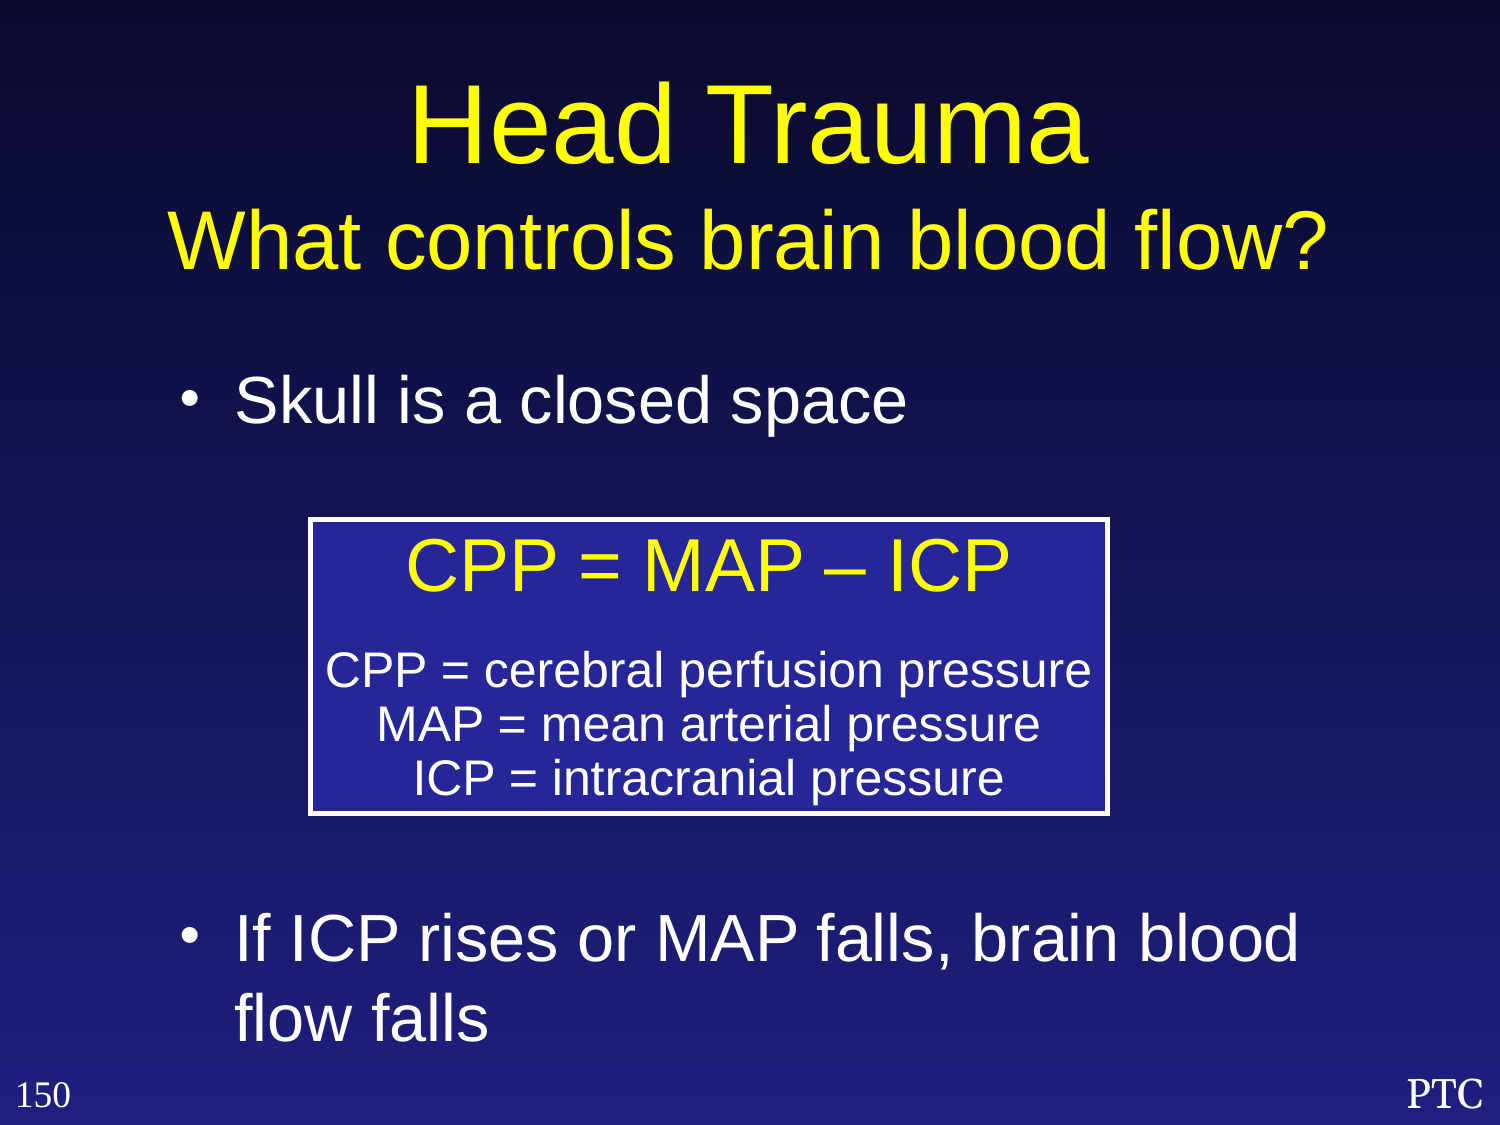

Head Trauma
What controls brain blood flow?
Skull is a closed space
CPP = MAP – ICP

CPP = cerebral perfusion pressure
MAP = mean arterial pressure
ICP = intracranial pressure
If ICP rises or MAP falls, brain blood flow falls
150